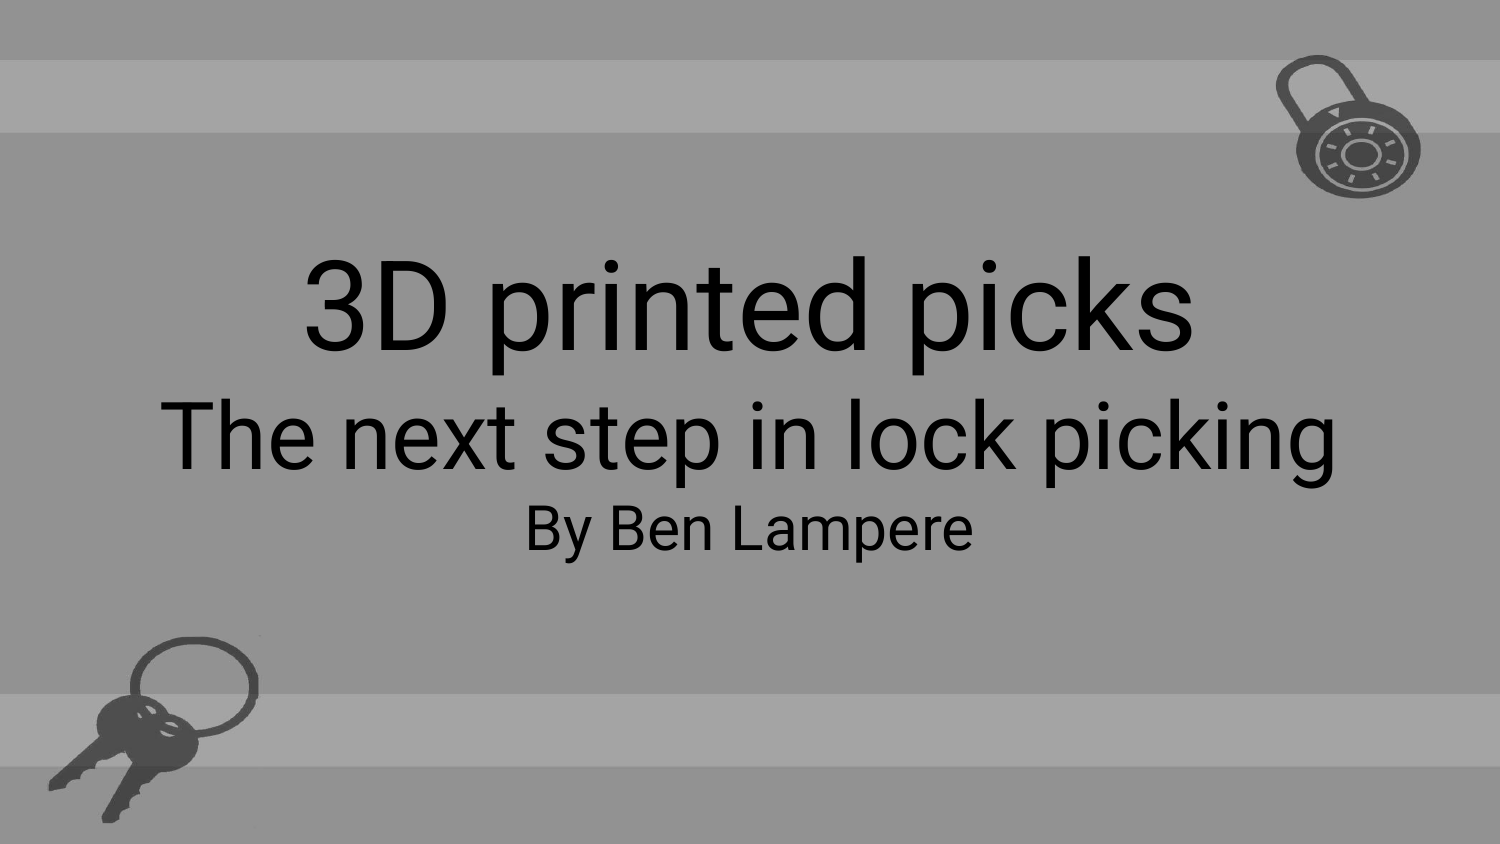

3D printed picks
The next step in lock picking
By Ben Lampere